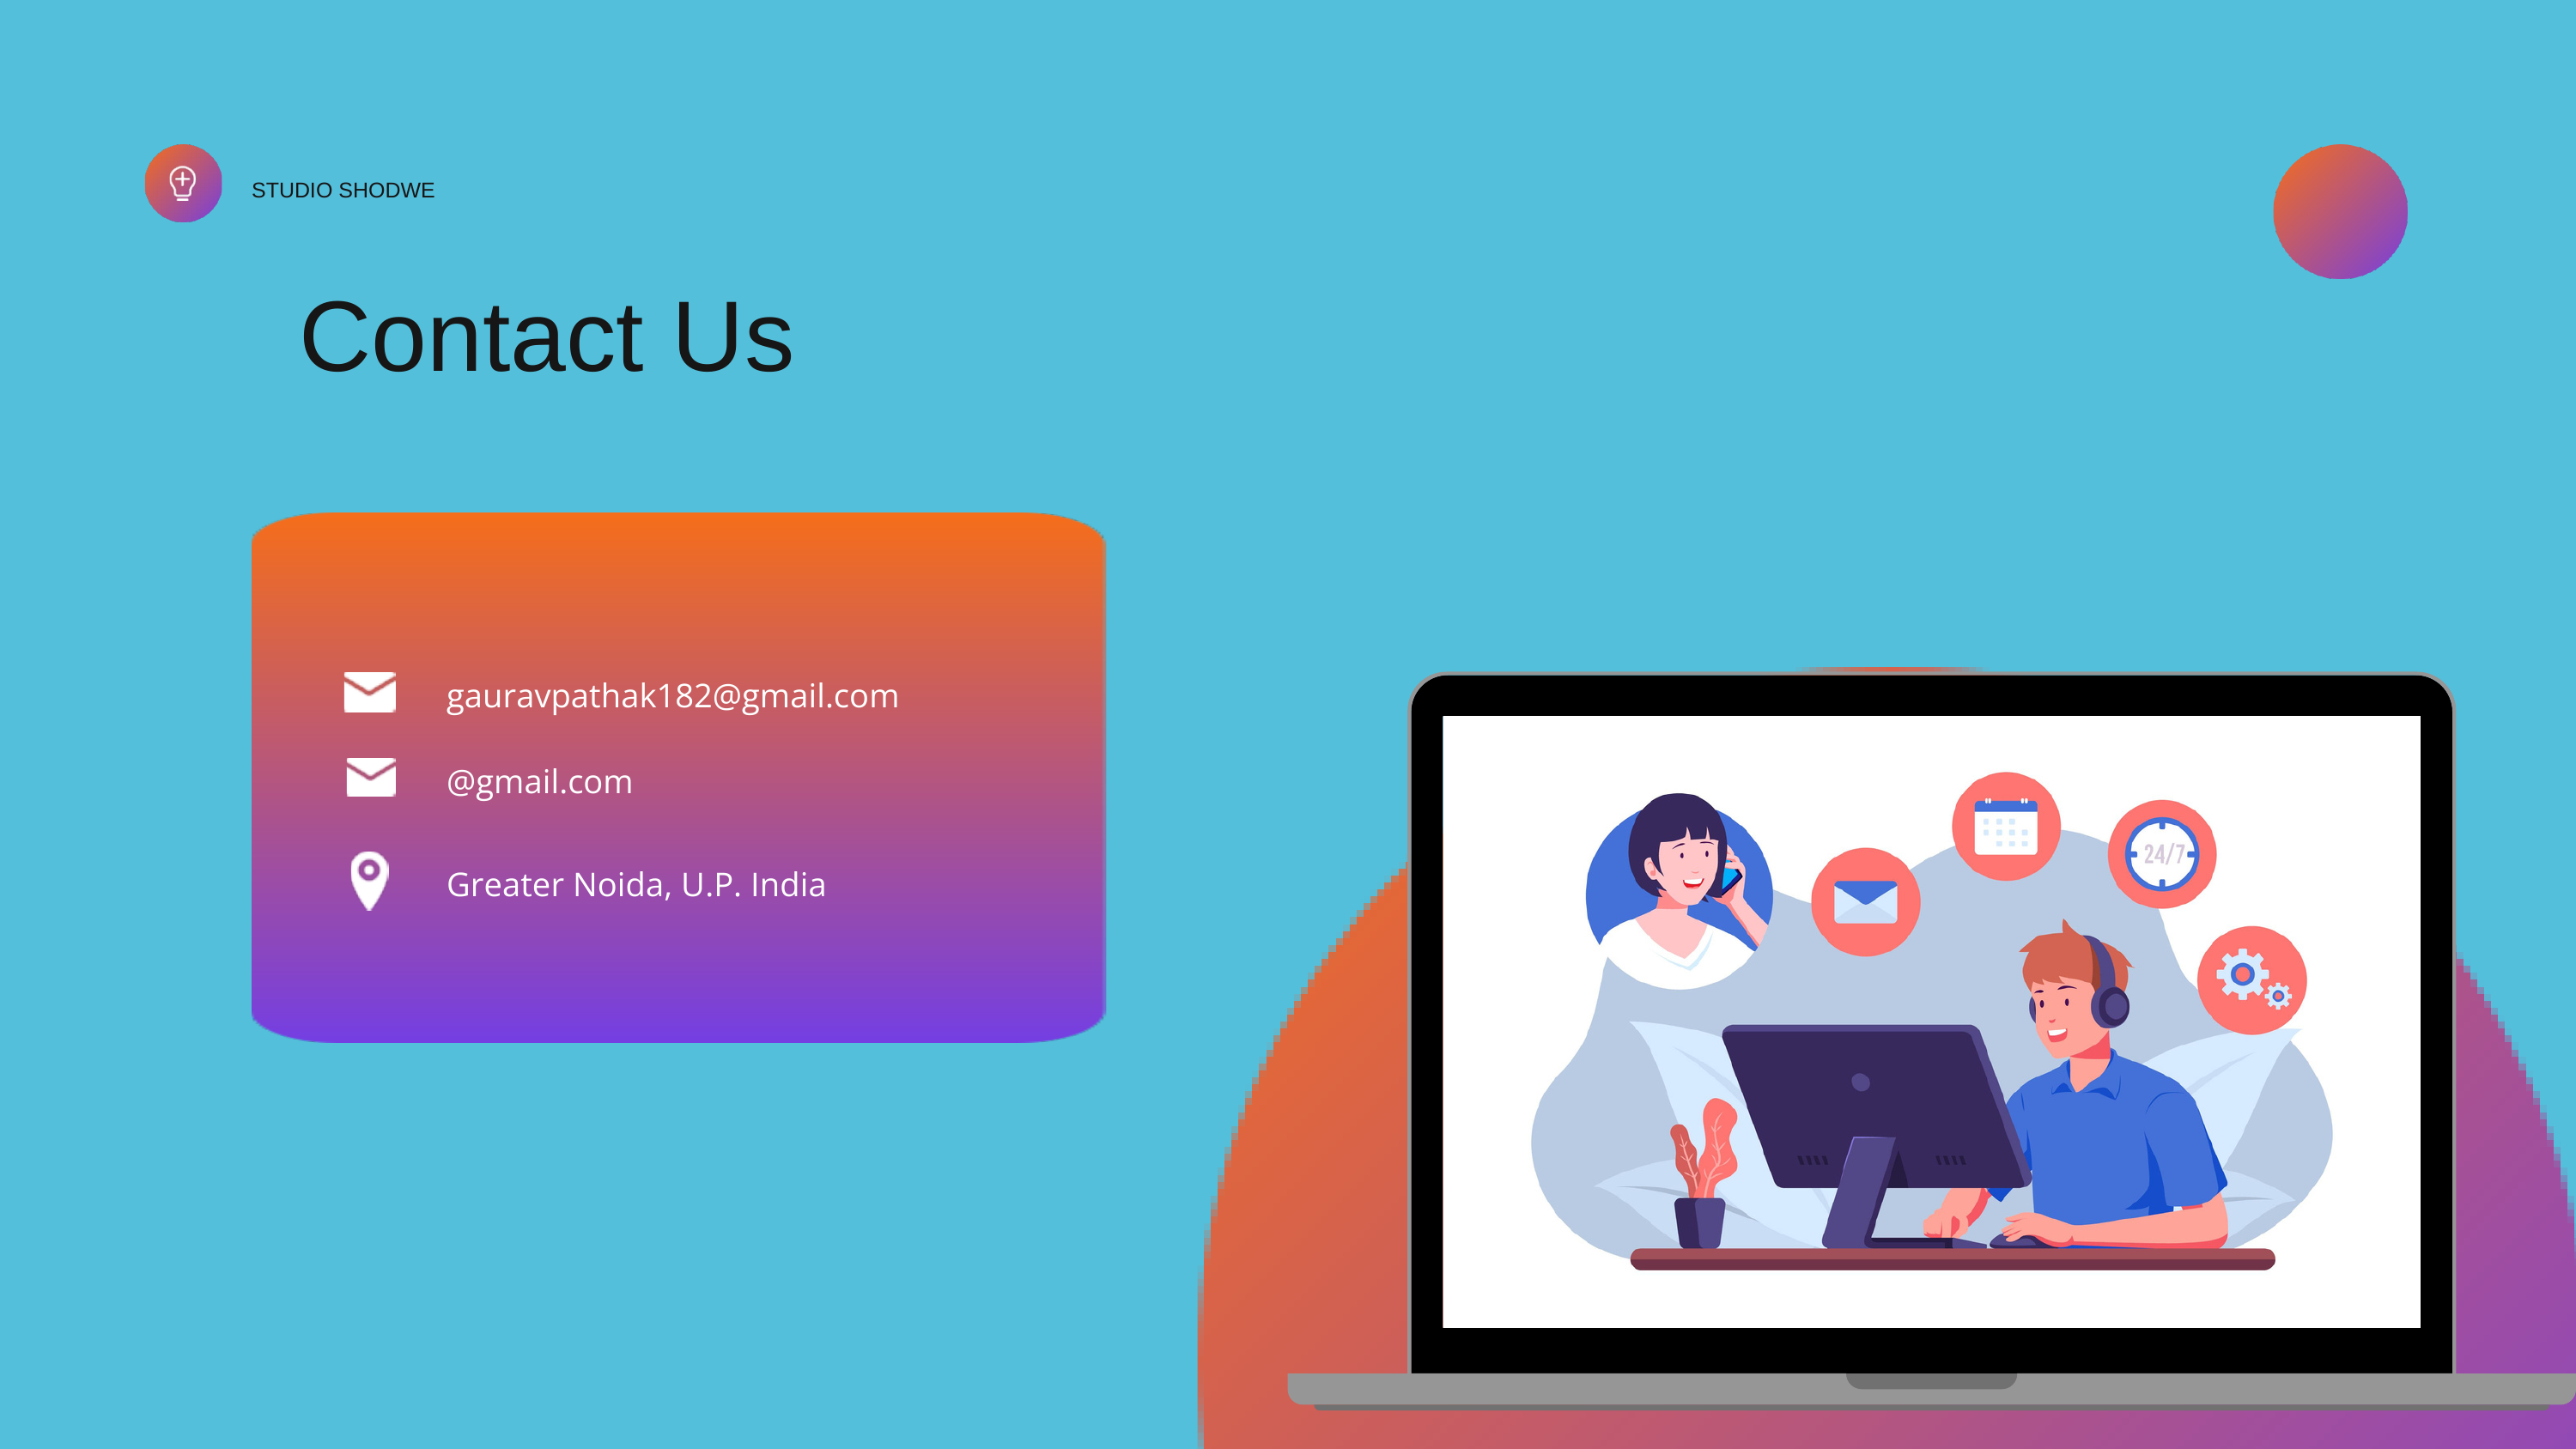

STUDIO SHODWE
Contact Us

gauravpathak182@gmail.com

@gmail.com

Greater Noida, U.P. India